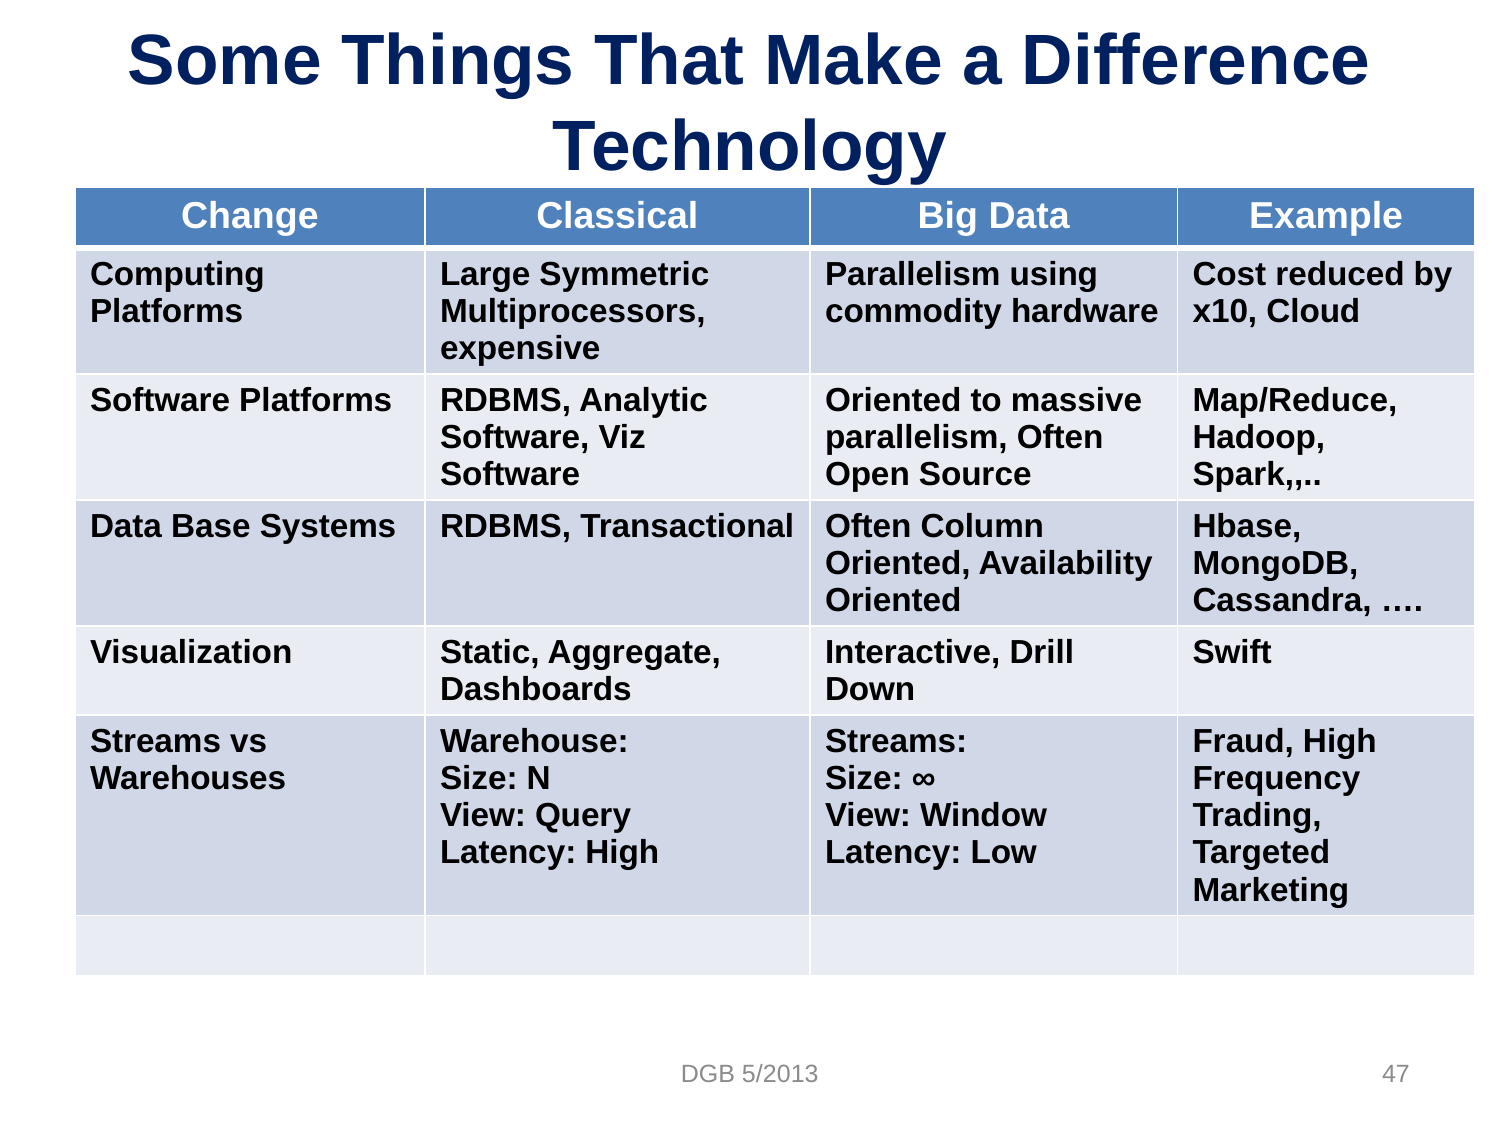

# Some Things That Make a Difference Technology
| Change | Classical | Big Data | Example |
| --- | --- | --- | --- |
| Computing Platforms | Large Symmetric Multiprocessors, expensive | Parallelism using commodity hardware | Cost reduced by x10, Cloud |
| Software Platforms | RDBMS, Analytic Software, Viz Software | Oriented to massive parallelism, Often Open Source | Map/Reduce, Hadoop, Spark,,.. |
| Data Base Systems | RDBMS, Transactional | Often Column Oriented, Availability Oriented | Hbase, MongoDB, Cassandra, …. |
| Visualization | Static, Aggregate, Dashboards | Interactive, Drill Down | Swift |
| Streams vs Warehouses | Warehouse: Size: N View: Query Latency: High | Streams: Size: ∞ View: Window Latency: Low | Fraud, High Frequency Trading, Targeted Marketing |
|  |  |  |  |
DGB 5/2013
47